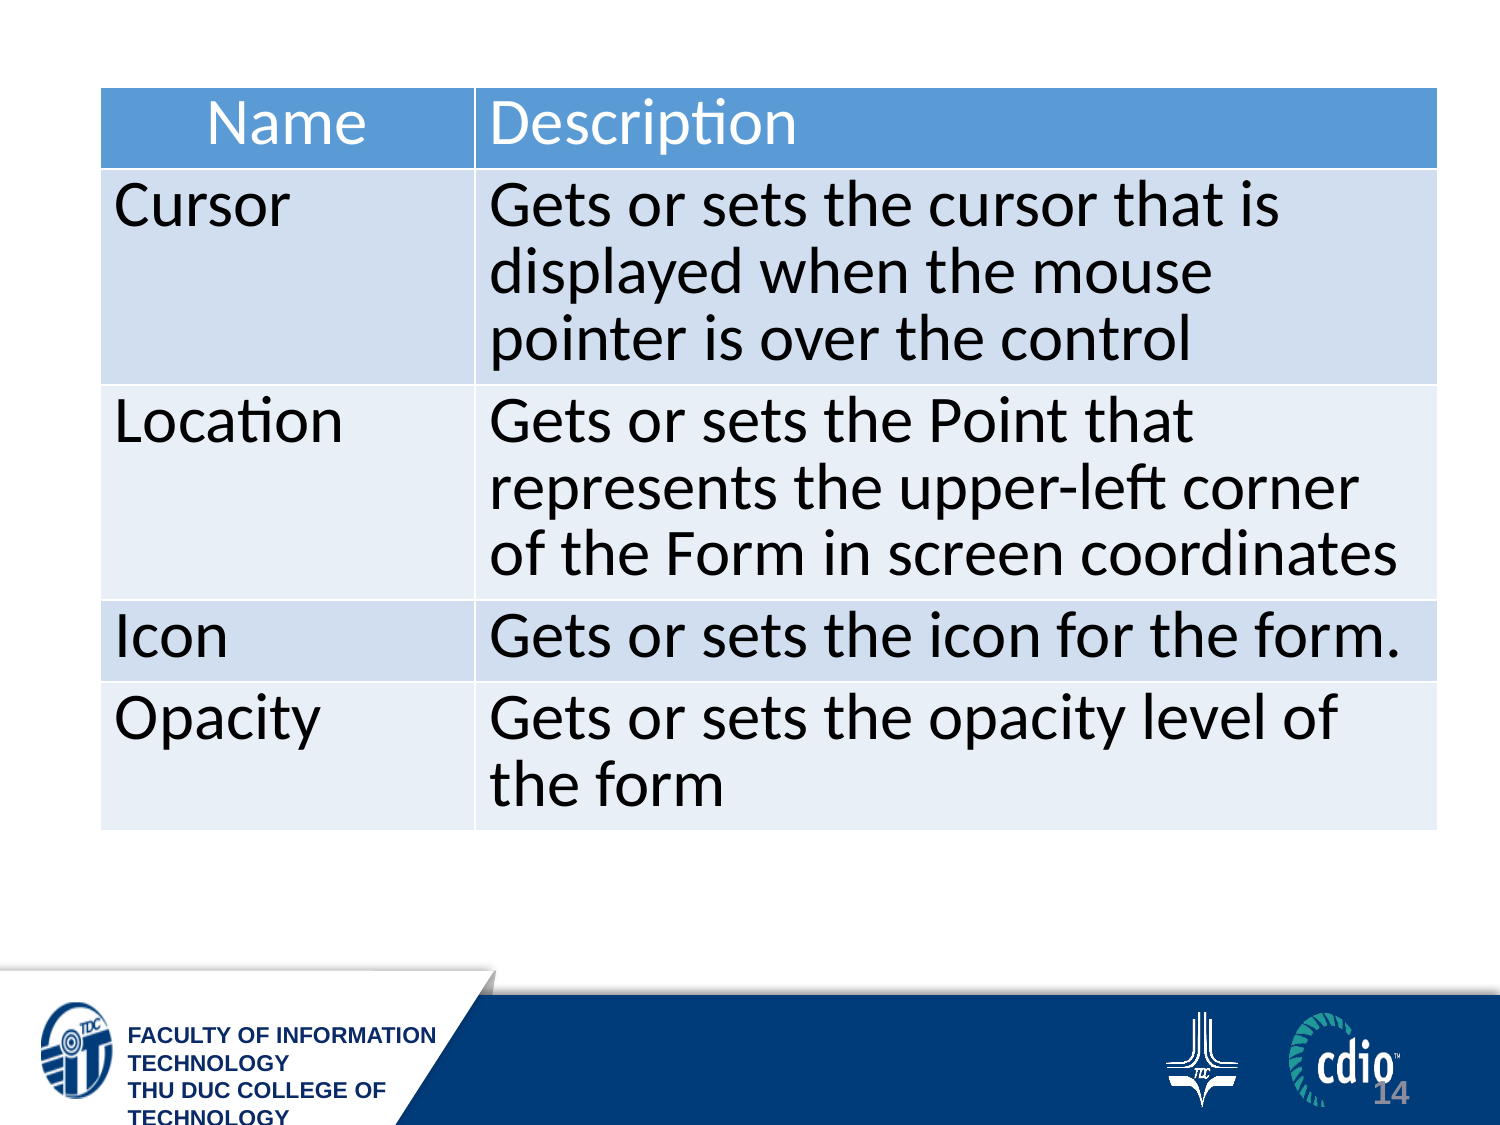

| Name | Description |
| --- | --- |
| Cursor | Gets or sets the cursor that is displayed when the mouse pointer is over the control |
| Location | Gets or sets the Point that represents the upper-left corner of the Form in screen coordinates |
| Icon | Gets or sets the icon for the form. |
| Opacity | Gets or sets the opacity level of the form |
14